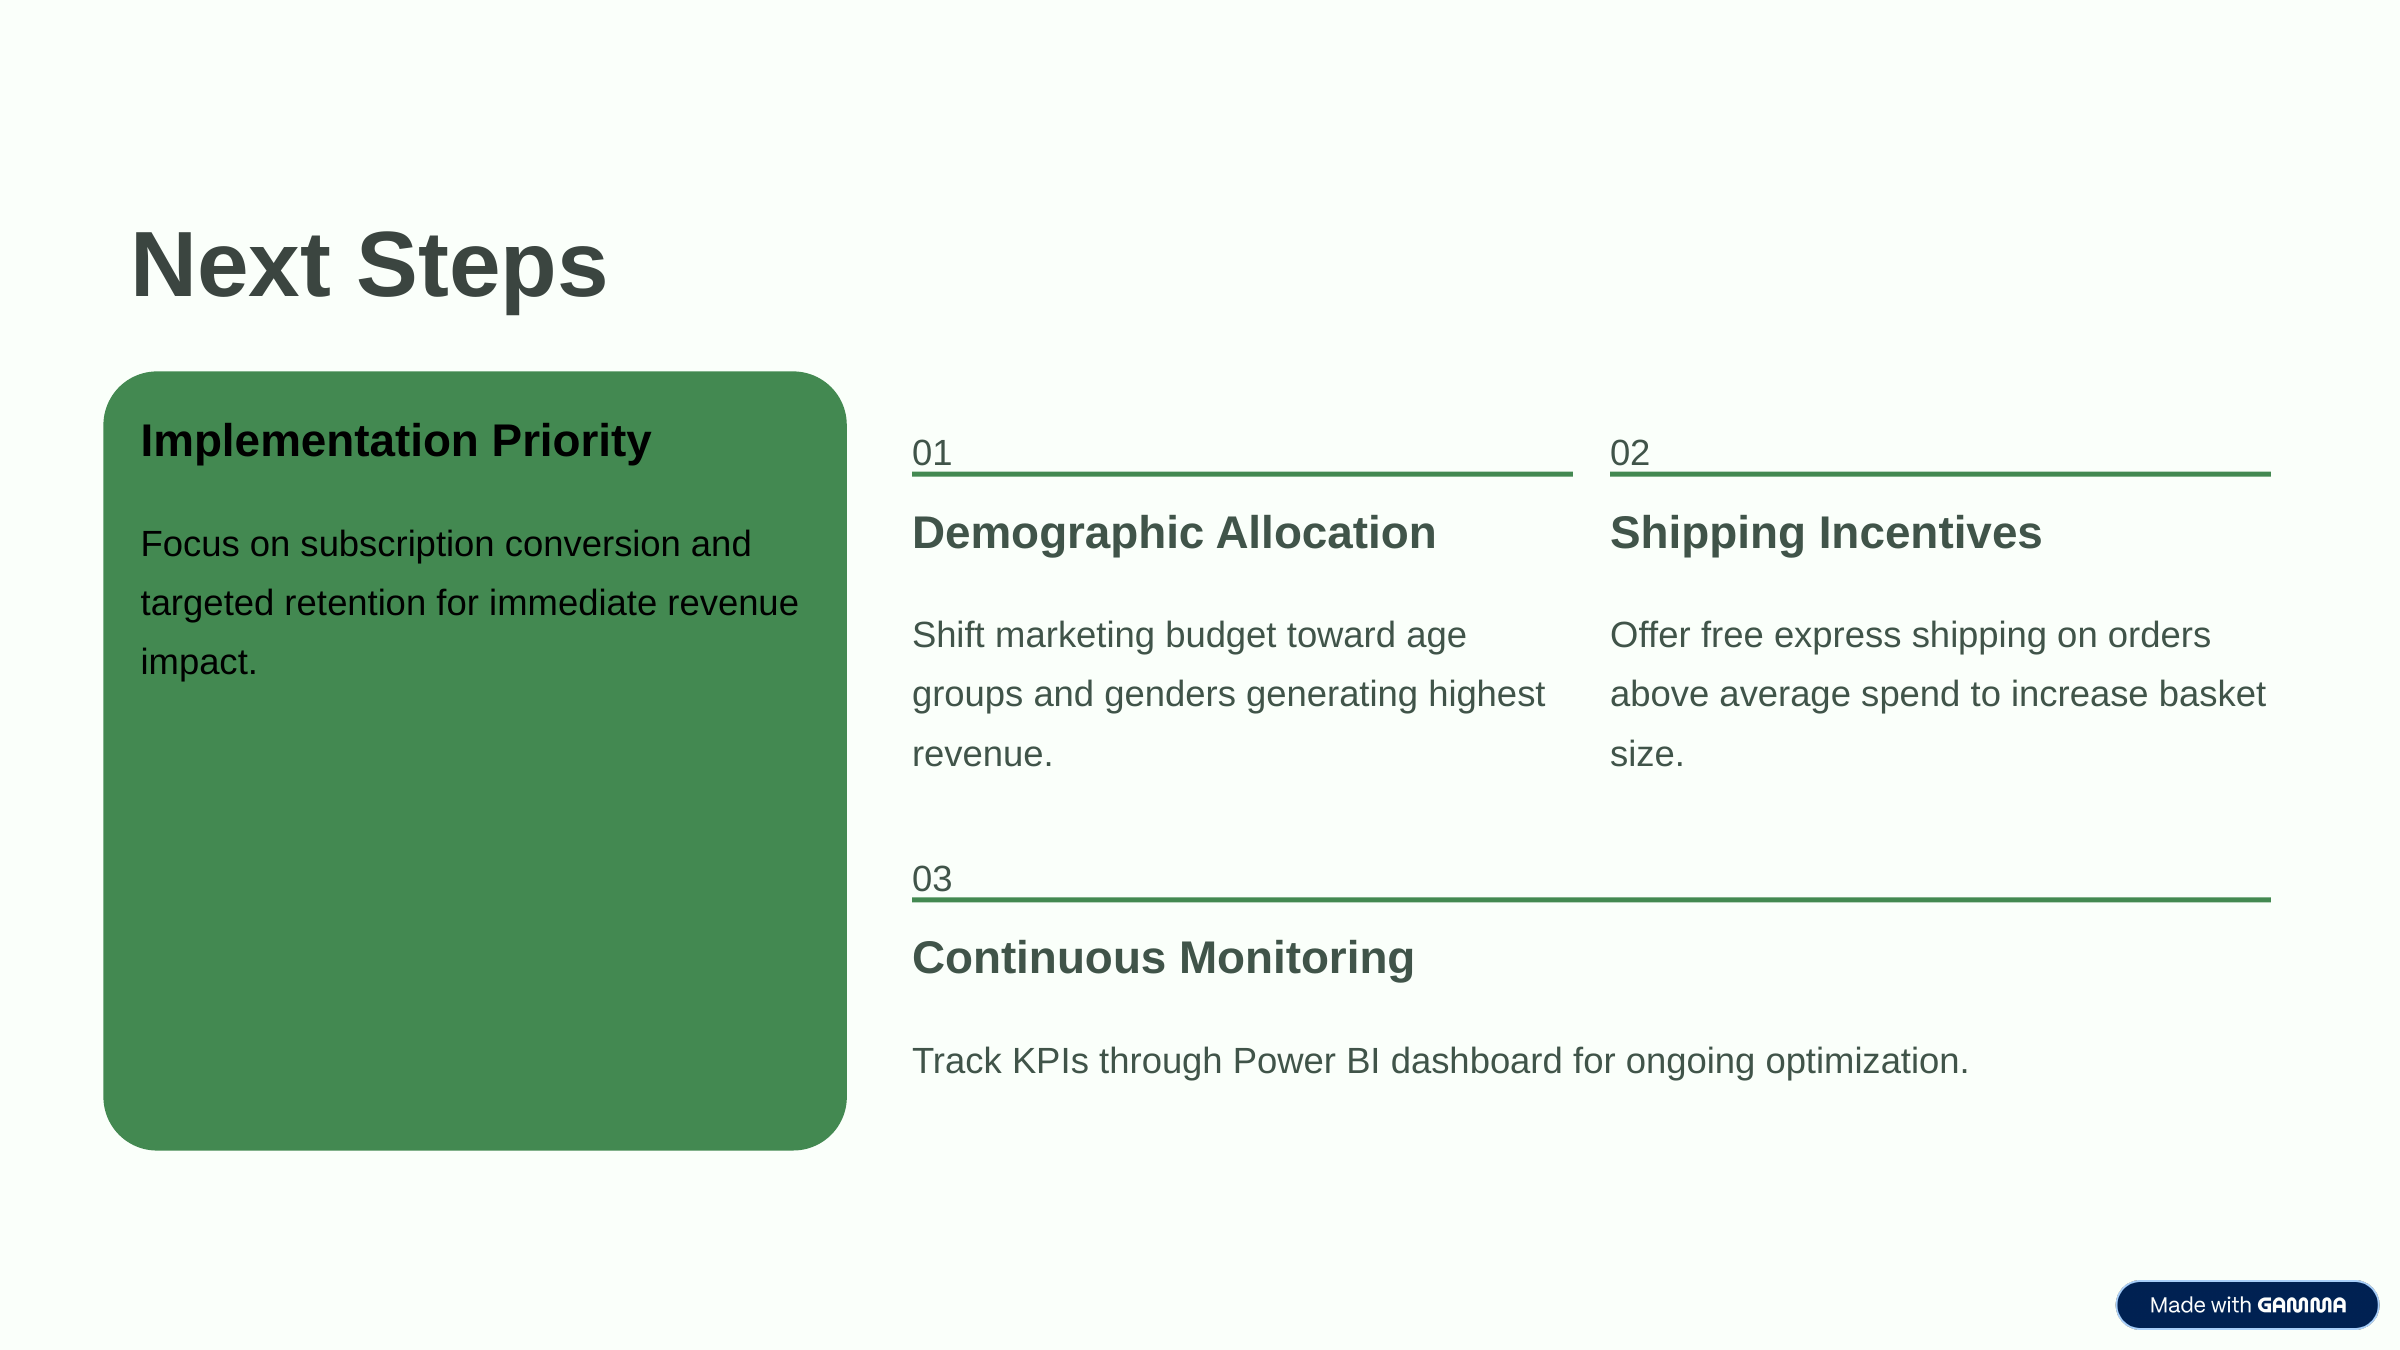

Next Steps

Implementation Priority
01
02

Demographic Allocation
Shipping Incentives
Focus on subscription conversion and targeted retention for immediate revenue impact.
Shift marketing budget toward age groups and genders generating highest revenue.
Offer free express shipping on orders above average spend to increase basket size.
03

Continuous Monitoring
Track KPIs through Power BI dashboard for ongoing optimization.